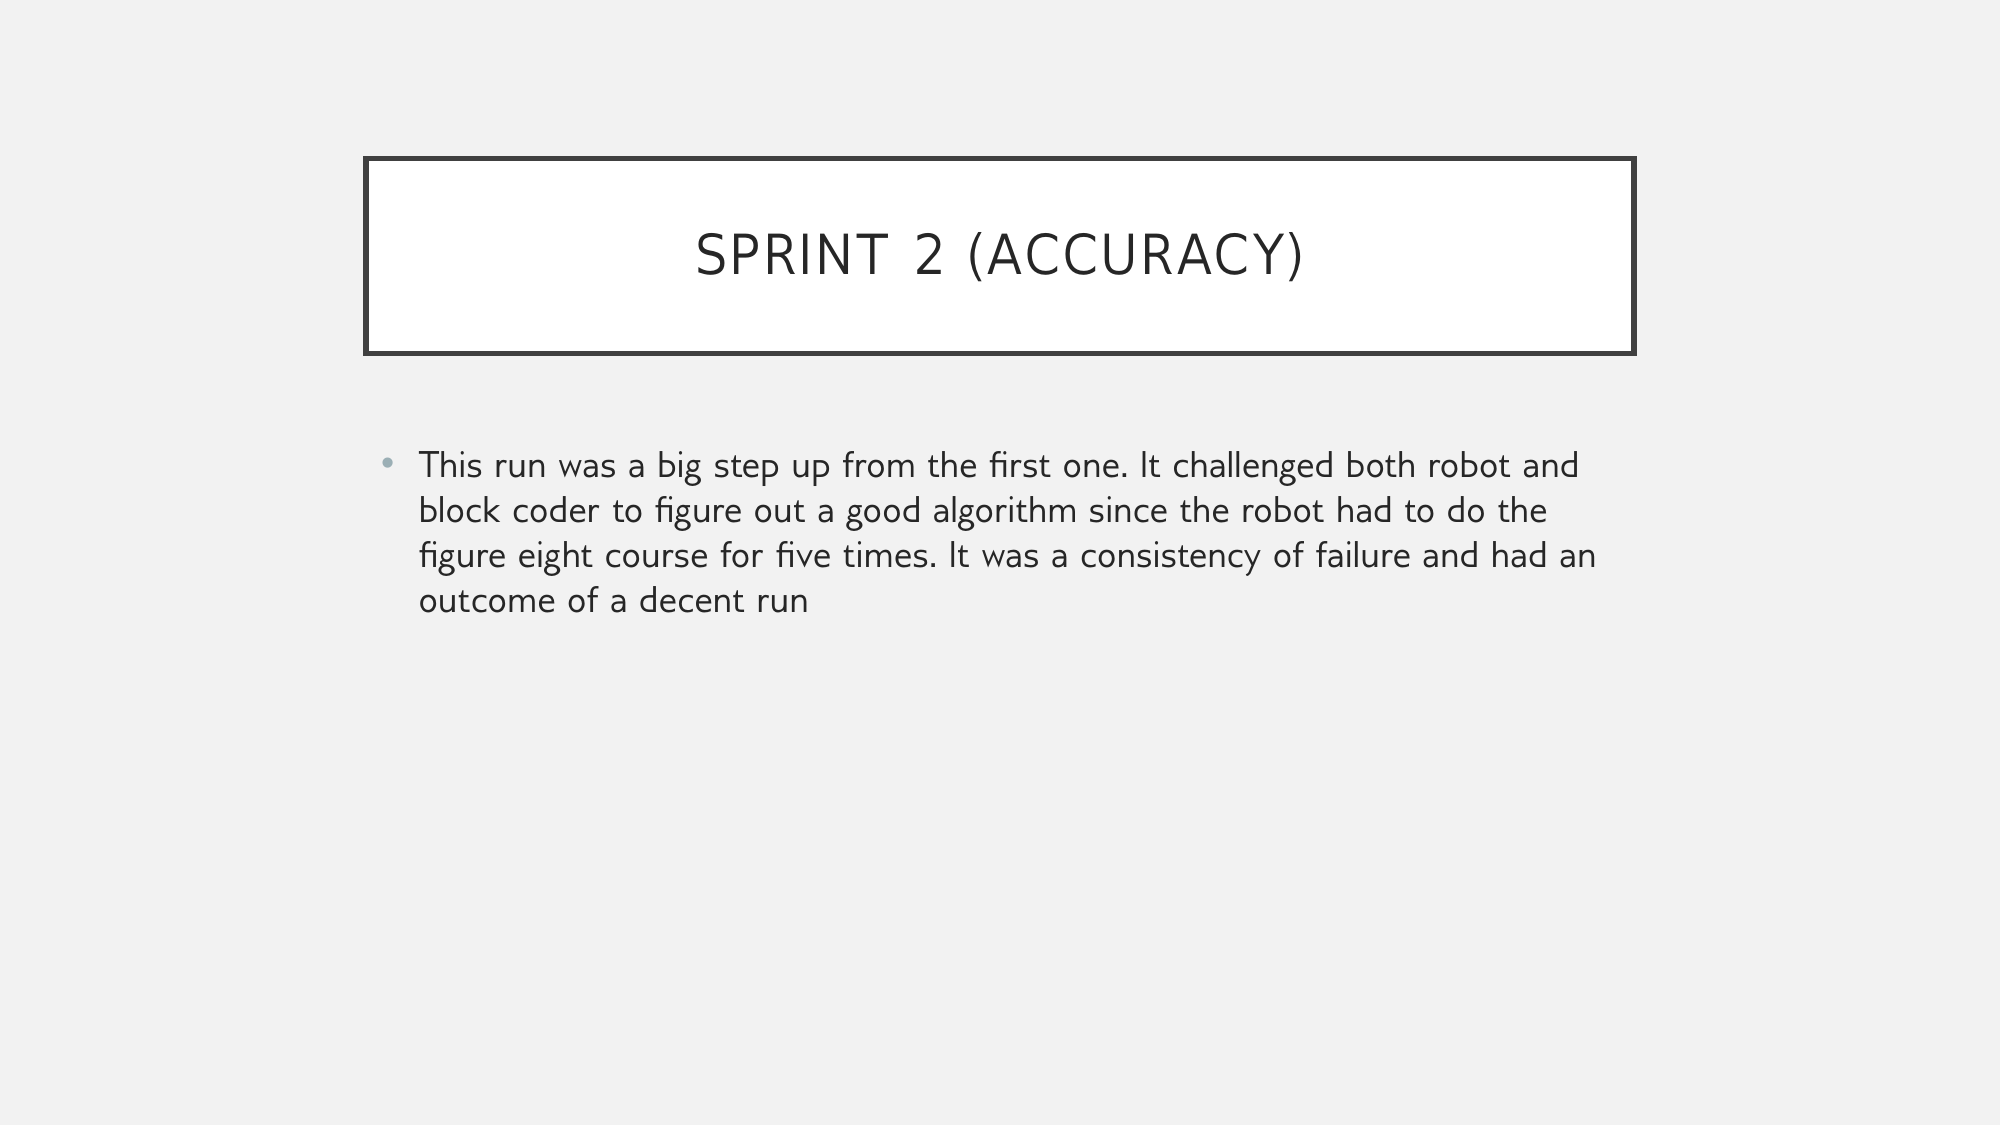

# Sprint 2 (Accuracy)
This run was a big step up from the first one. It challenged both robot and block coder to figure out a good algorithm since the robot had to do the figure eight course for five times. It was a consistency of failure and had an outcome of a decent run